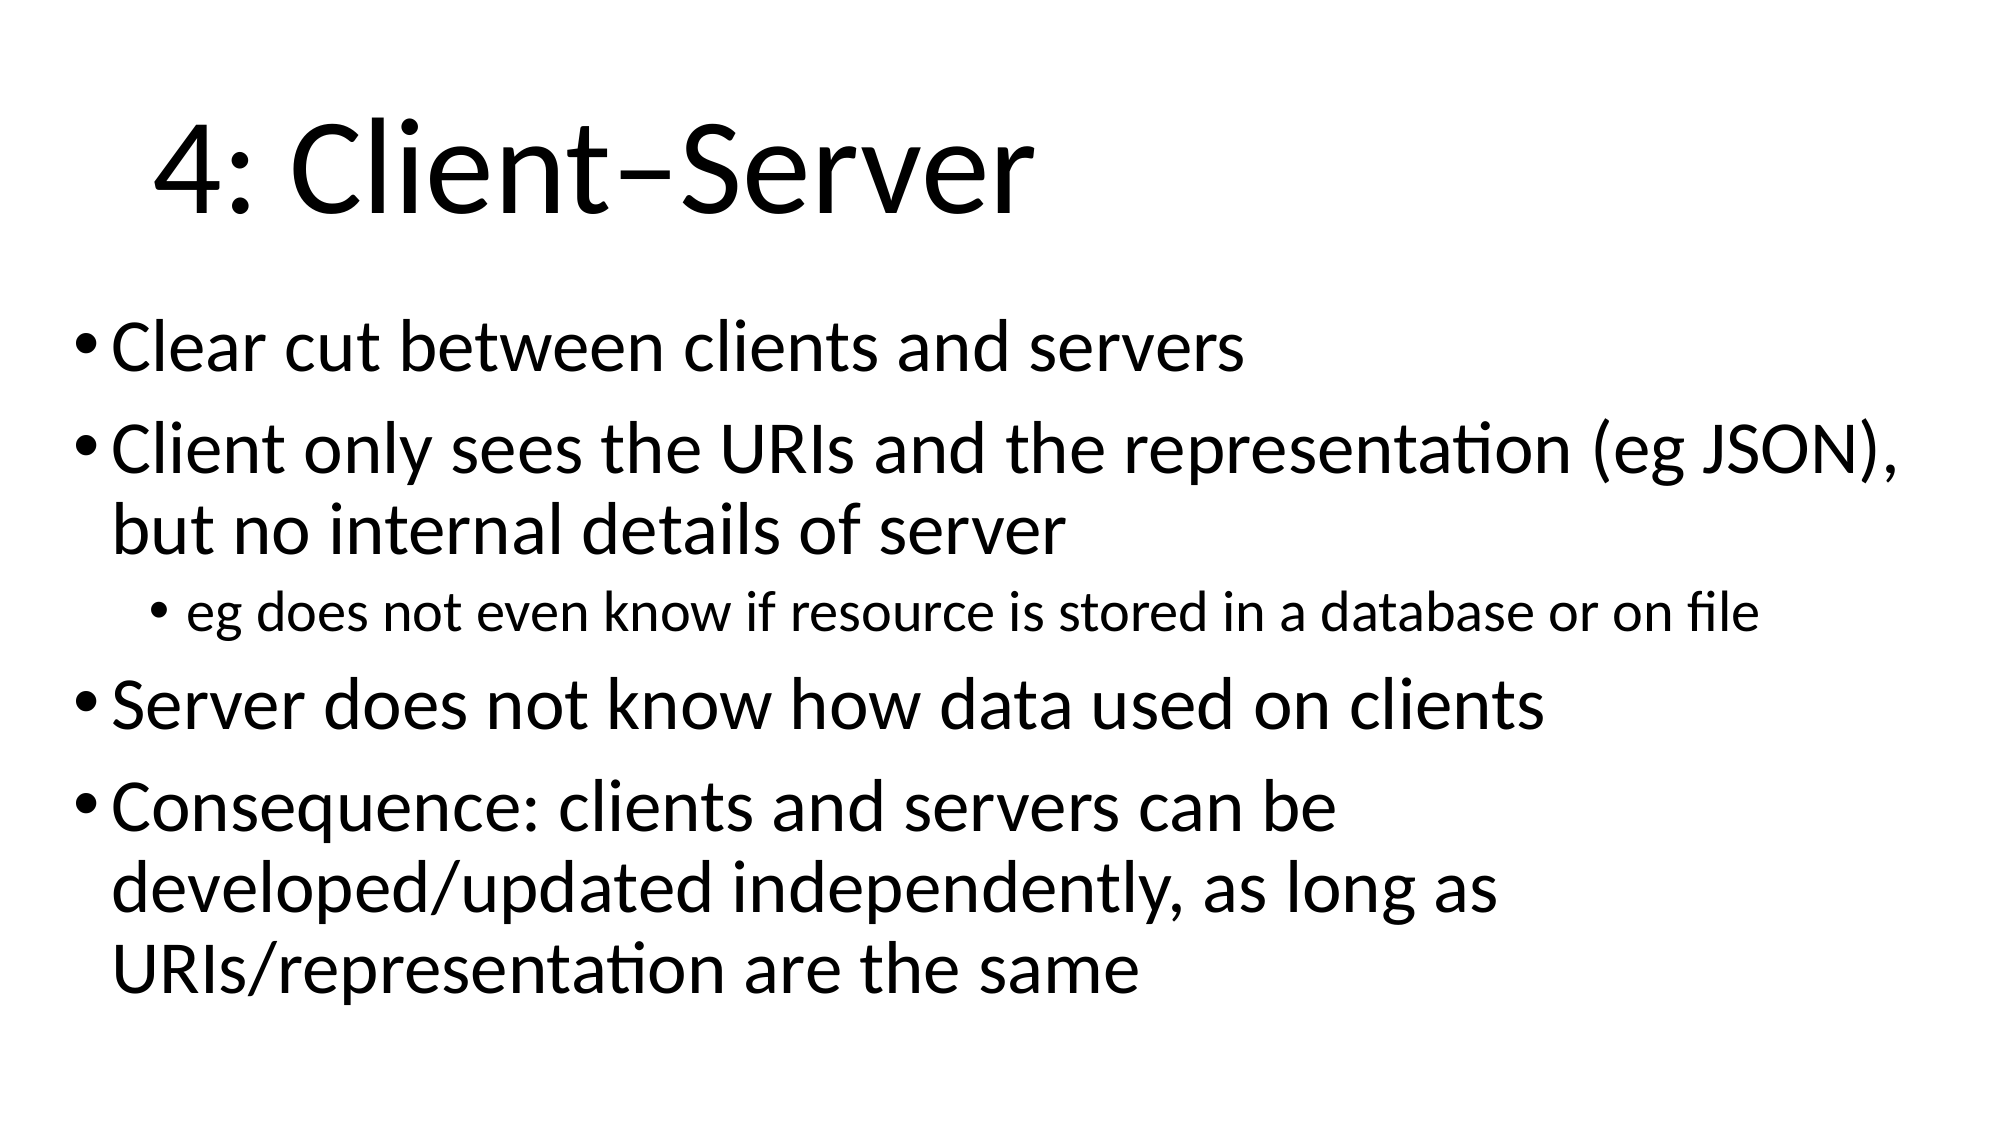

# 4: Client–Server
Clear cut between clients and servers
Client only sees the URIs and the representation (eg JSON), but no internal details of server
eg does not even know if resource is stored in a database or on file
Server does not know how data used on clients
Consequence: clients and servers can be developed/updated independently, as long as URIs/representation are the same